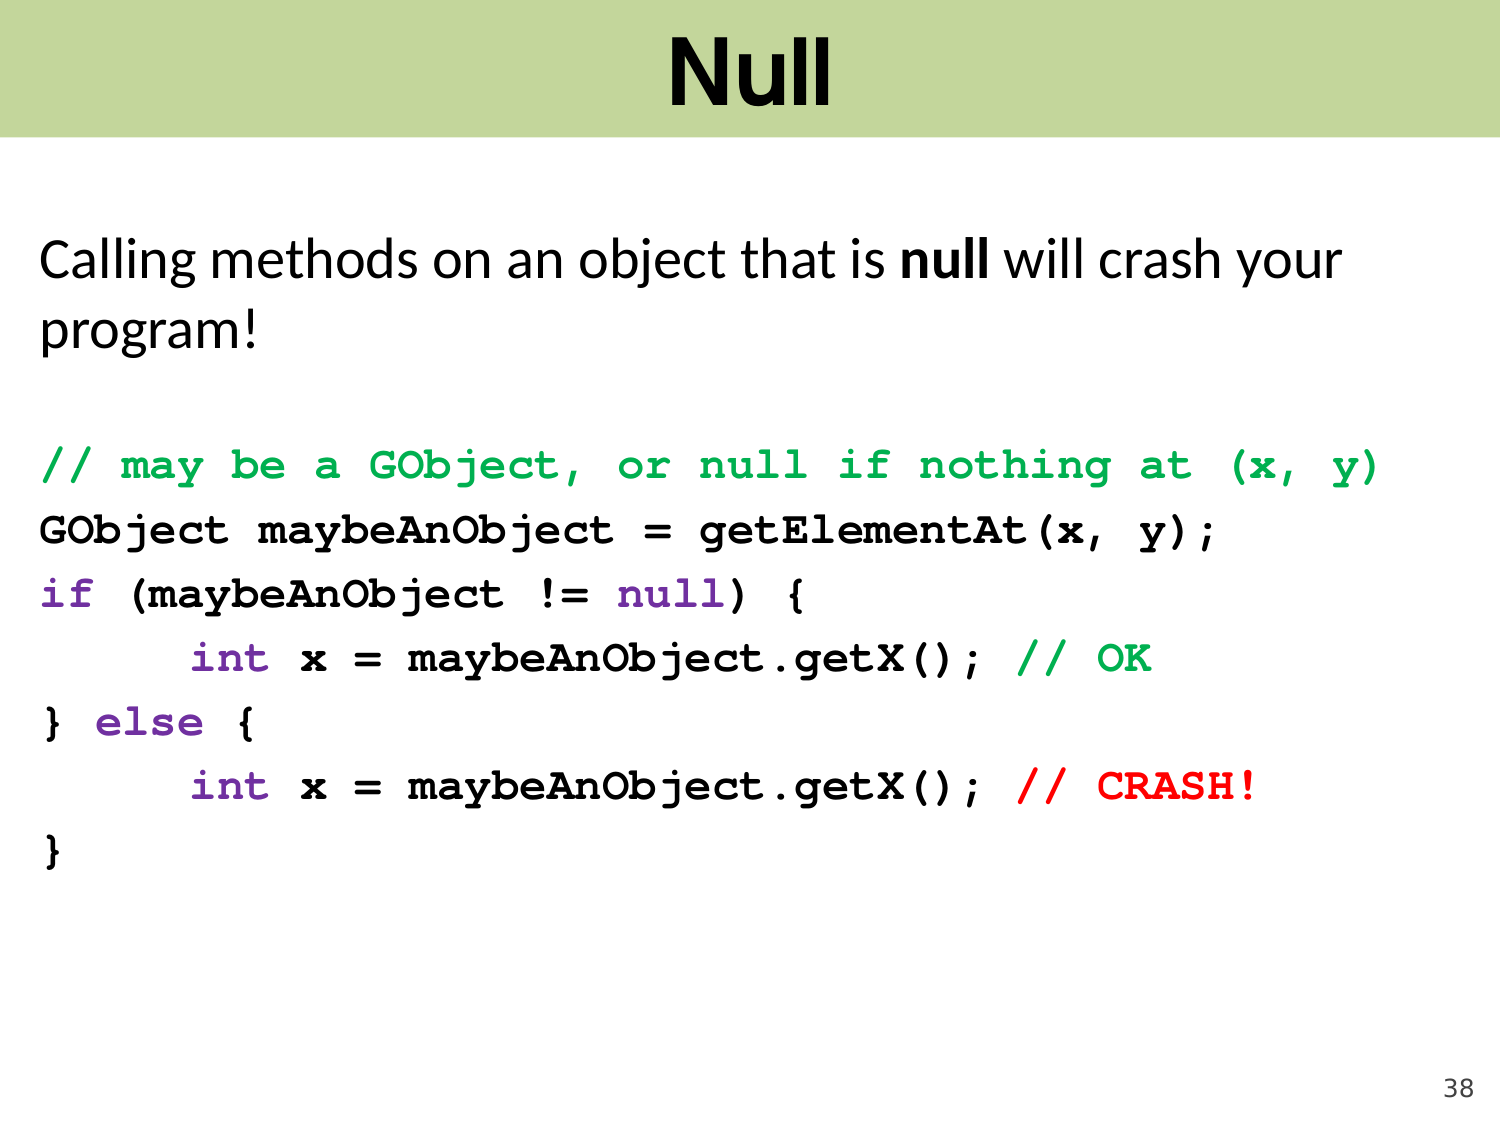

# Null
Calling methods on an object that is null will crash your program!

// may be a GObject, or null if nothing at (x, y)
GObject maybeAnObject = getElementAt(x, y);
if (maybeAnObject != null) {
	int x = maybeAnObject.getX(); // OK
} else {
	int x = maybeAnObject.getX(); // CRASH!
}